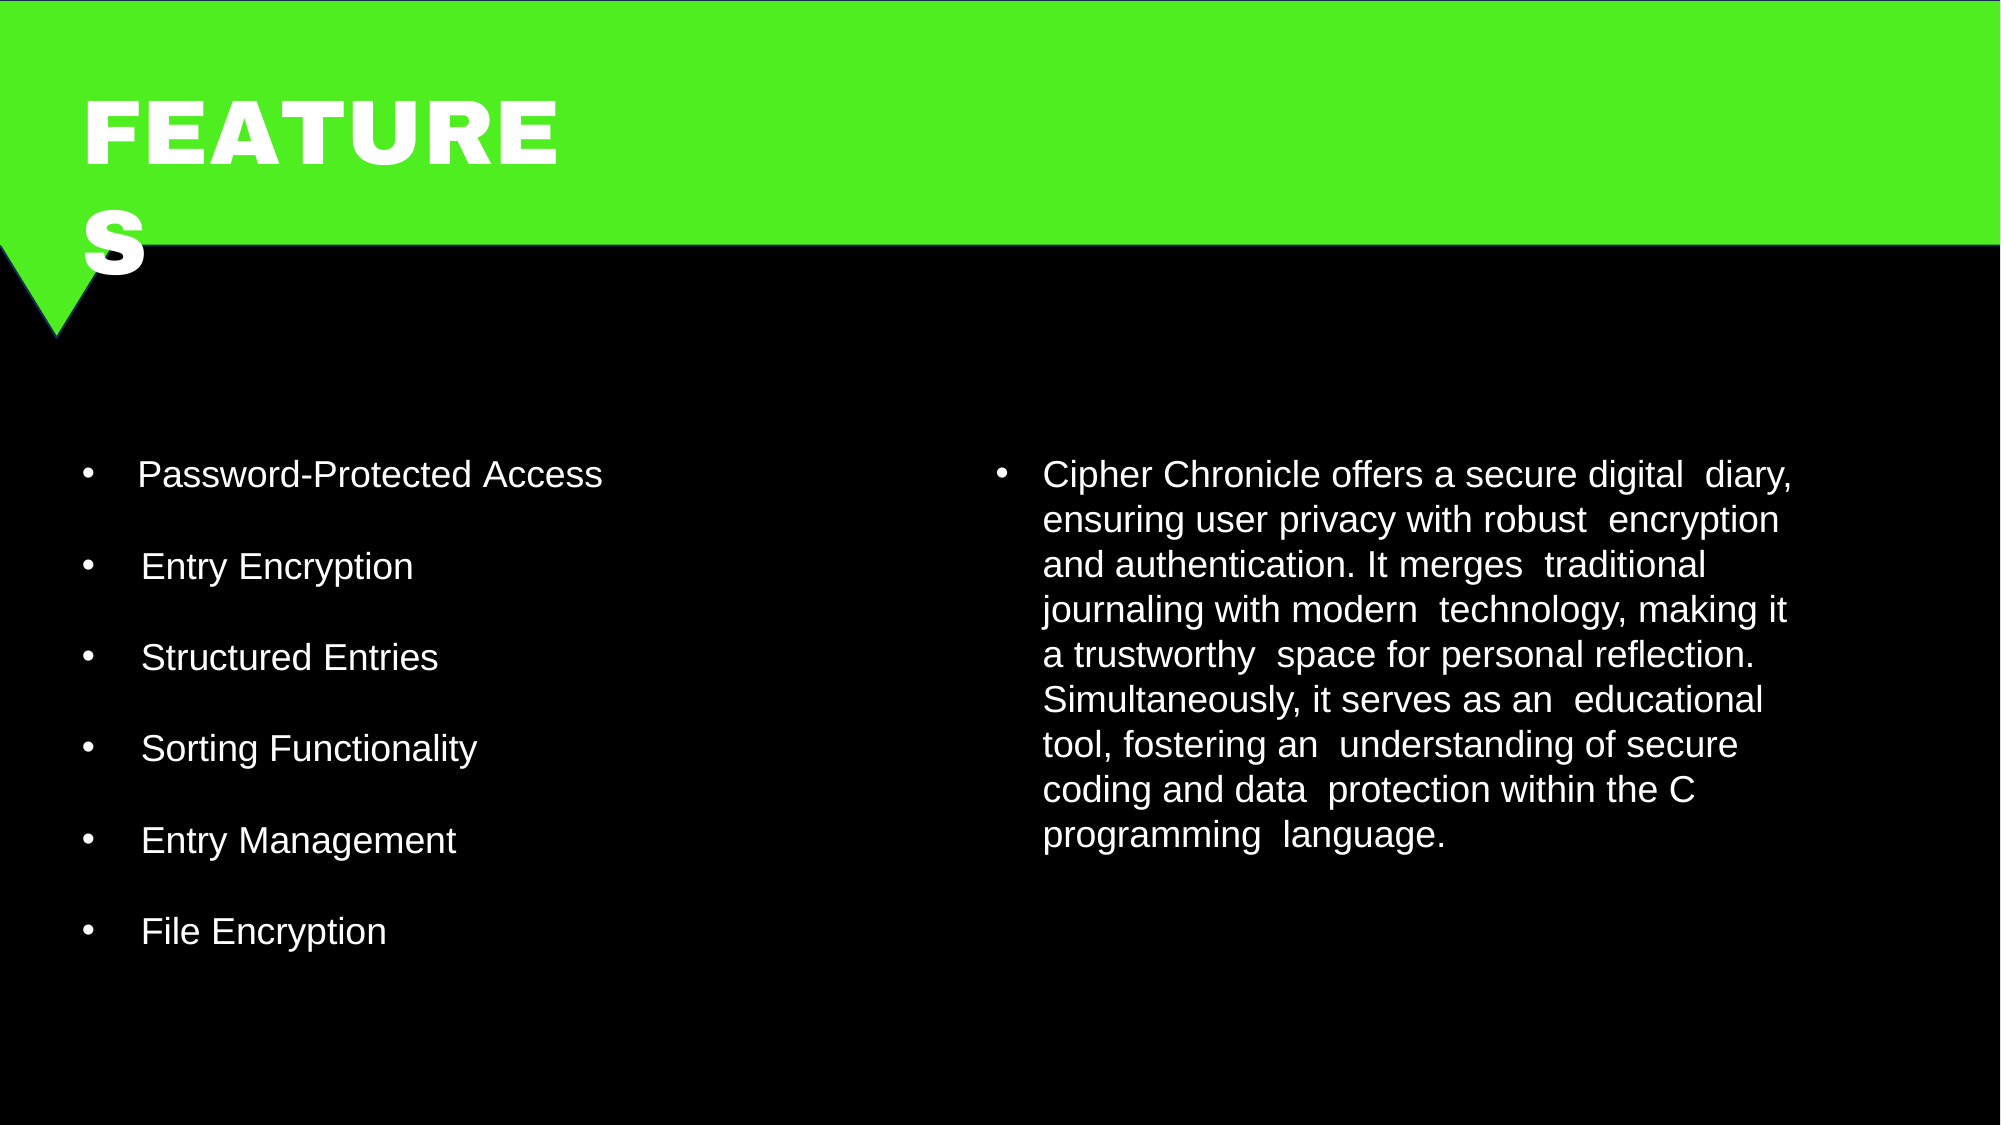

# FEATURES
Password-Protected Access

Entry Encryption

Structured Entries

Sorting Functionality

Entry Management

File Encryption
Cipher Chronicle offers a secure digital  diary, ensuring user privacy with robust  encryption and authentication. It merges  traditional journaling with modern  technology, making it a trustworthy  space for personal reflection.  Simultaneously, it serves as an  educational tool, fostering an  understanding of secure coding and data  protection within the C programming  language.